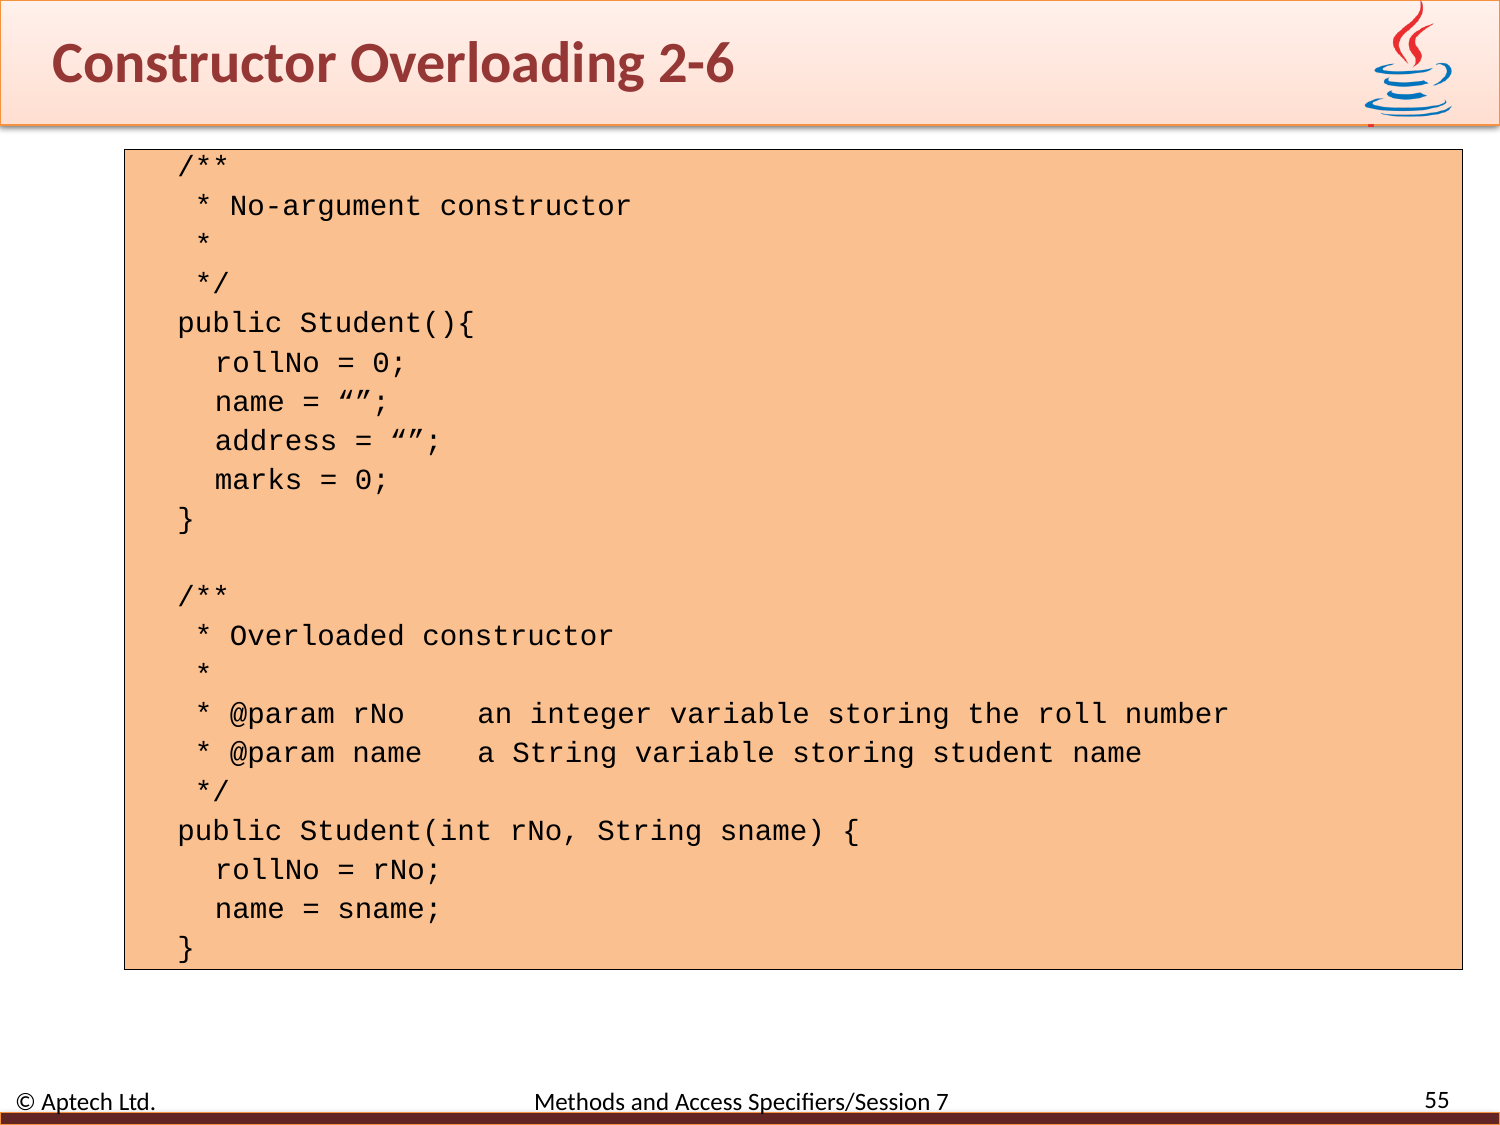

# Constructor Overloading 2-6
/**
 * No-argument constructor
 *
 */
public Student(){
rollNo = 0;
name = “”;
address = “”;
marks = 0;
}

/**
 * Overloaded constructor
 *
 * @param rNo	an integer variable storing the roll number
 * @param name	a String variable storing student name
 */
public Student(int rNo, String sname) {
rollNo = rNo;
name = sname;
}
55
© Aptech Ltd.                                                                  Methods and Access Specifiers/Session 7